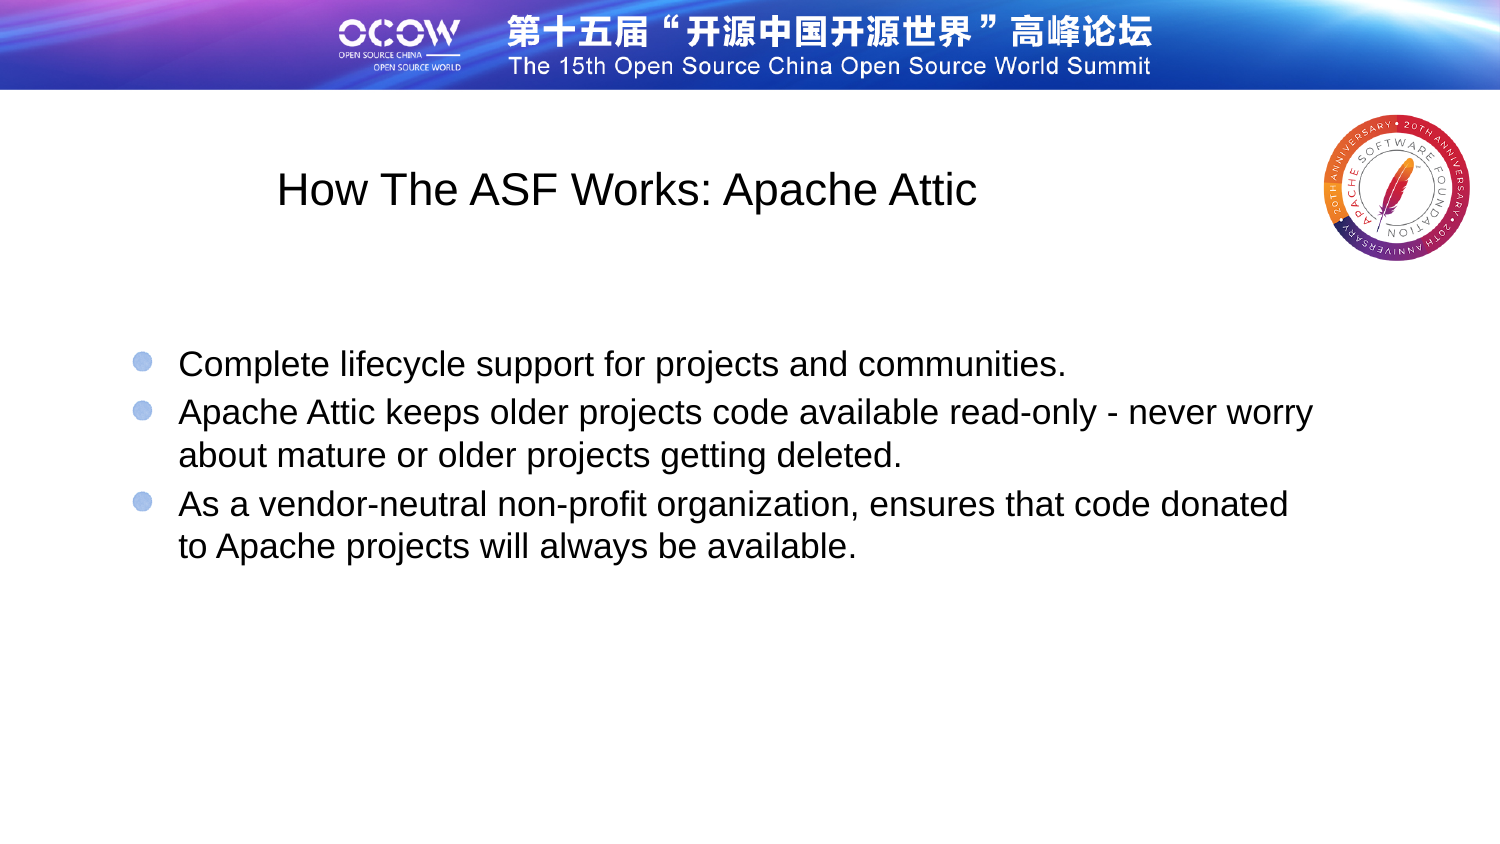

How The ASF Works: Apache Attic
Complete lifecycle support for projects and communities.
Apache Attic keeps older projects code available read-only - never worry about mature or older projects getting deleted.
As a vendor-neutral non-profit organization, ensures that code donated to Apache projects will always be available.